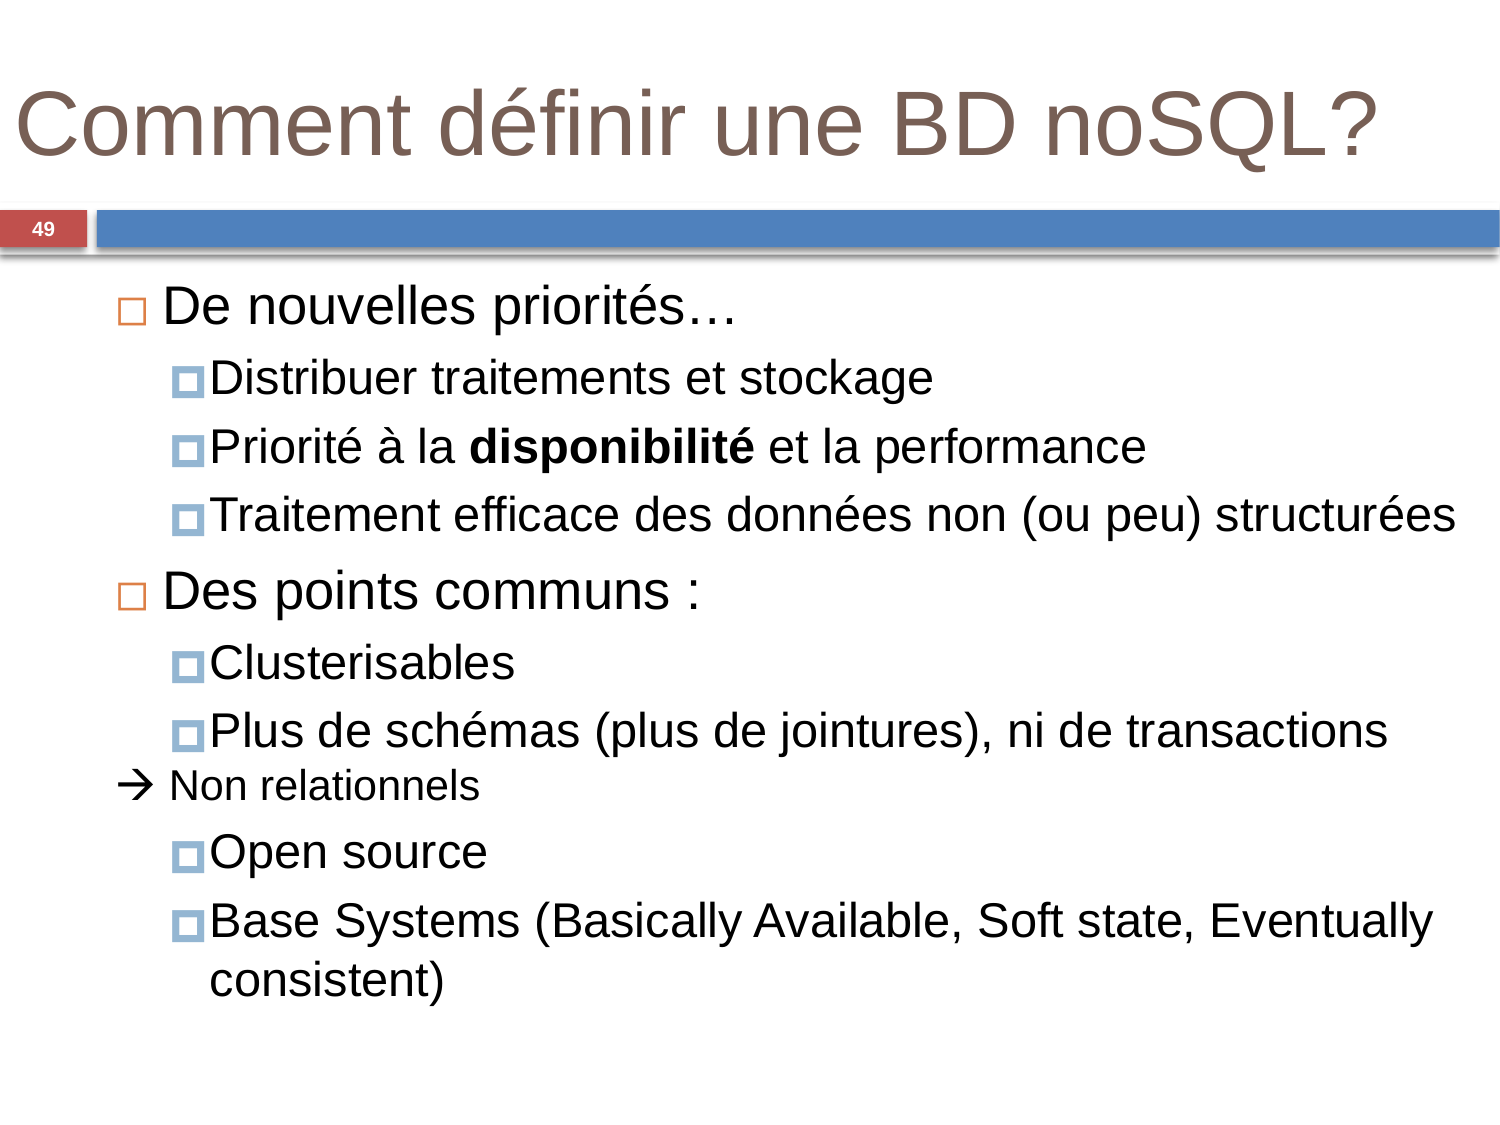

Comment définir une BD noSQL?
49
De nouvelles priorités…
Distribuer traitements et stockage
Priorité à la disponibilité et la performance
Traitement efficace des données non (ou peu) structurées
Des points communs :
Clusterisables
Plus de schémas (plus de jointures), ni de transactions
🡪 Non relationnels
Open source
Base Systems (Basically Available, Soft state, Eventually consistent)